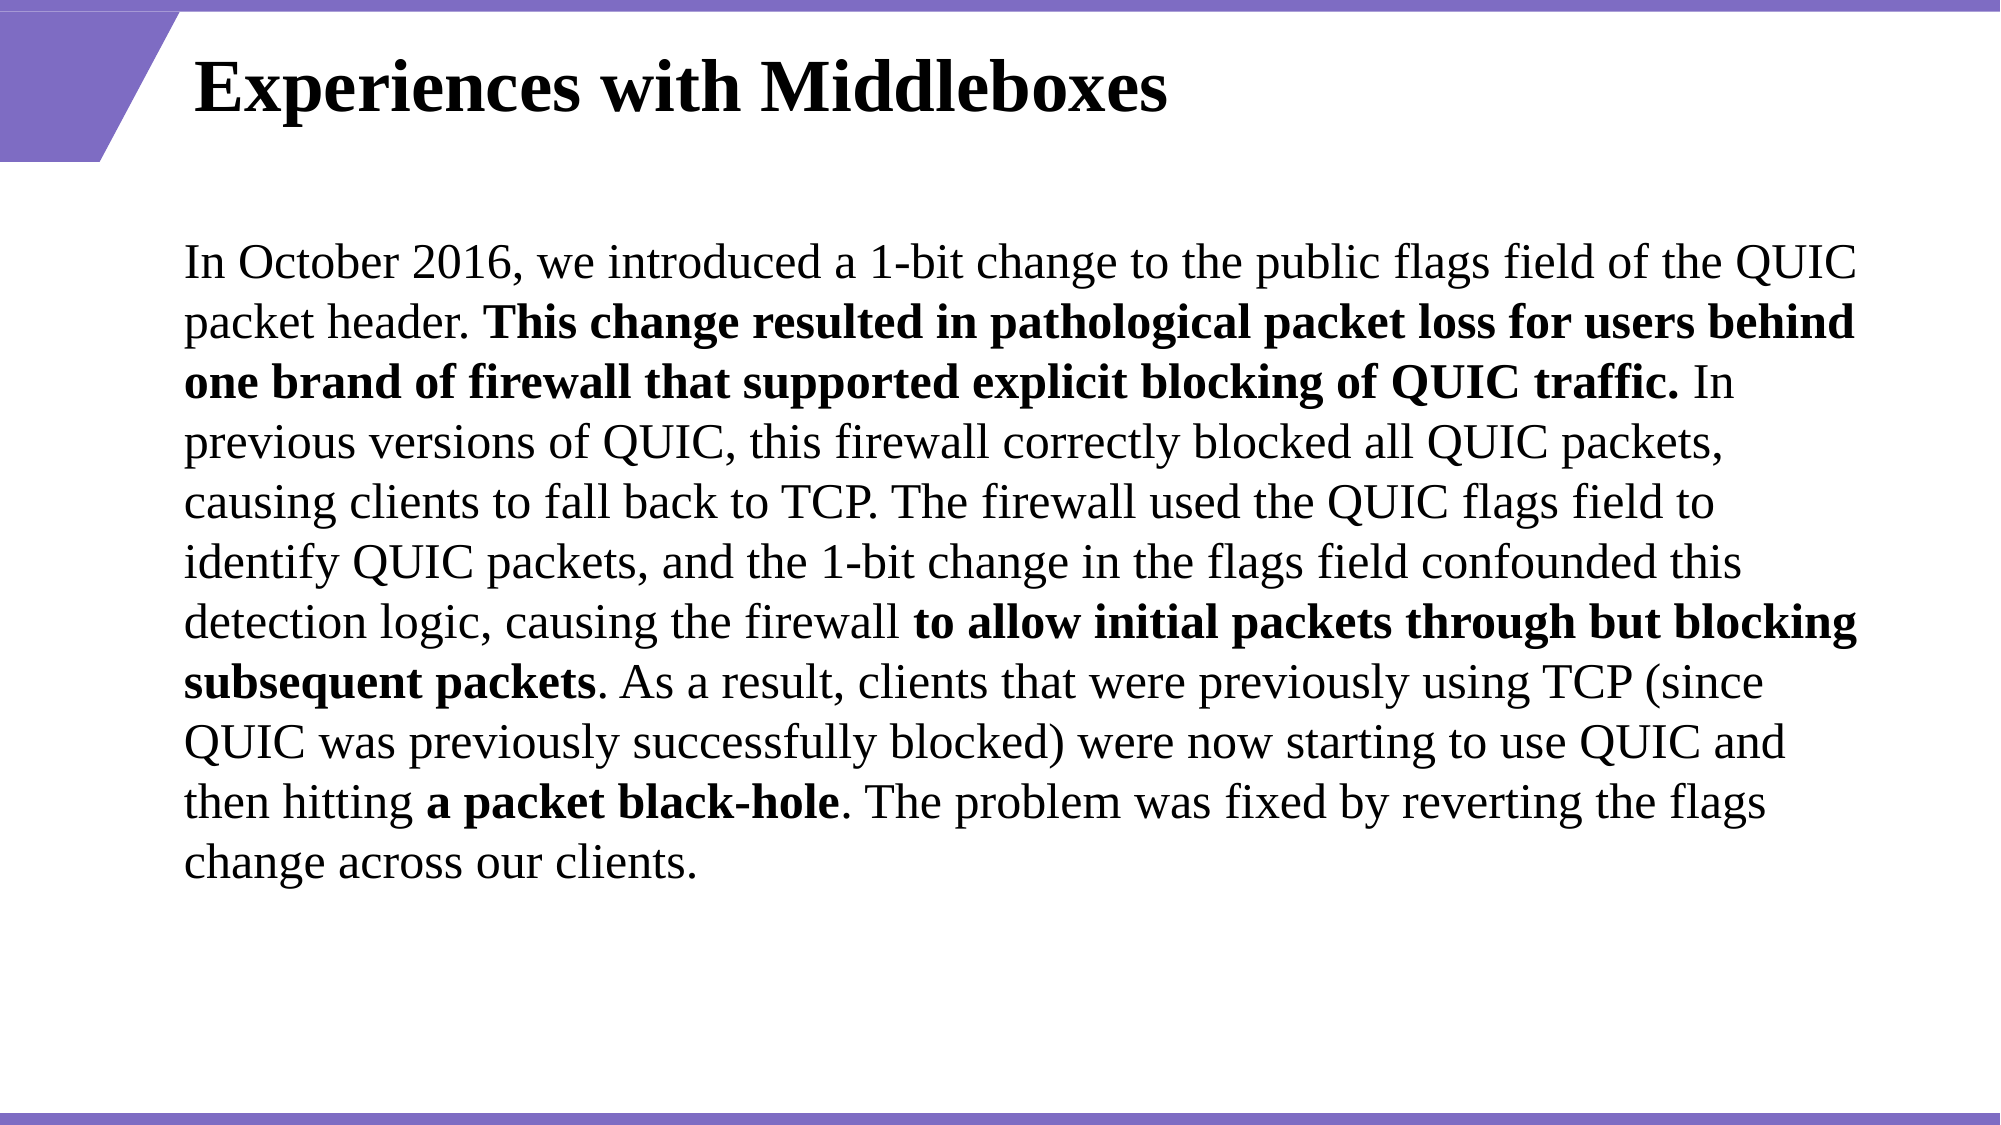

# Experiences with Middleboxes
In October 2016, we introduced a 1-bit change to the public flags field of the QUIC packet header. This change resulted in pathological packet loss for users behind one brand of firewall that supported explicit blocking of QUIC traffic. In previous versions of QUIC, this firewall correctly blocked all QUIC packets, causing clients to fall back to TCP. The firewall used the QUIC flags field to identify QUIC packets, and the 1-bit change in the flags field confounded this detection logic, causing the firewall to allow initial packets through but blocking subsequent packets. As a result, clients that were previously using TCP (since QUIC was previously successfully blocked) were now starting to use QUIC and then hitting a packet black-hole. The problem was fixed by reverting the flags change across our clients.